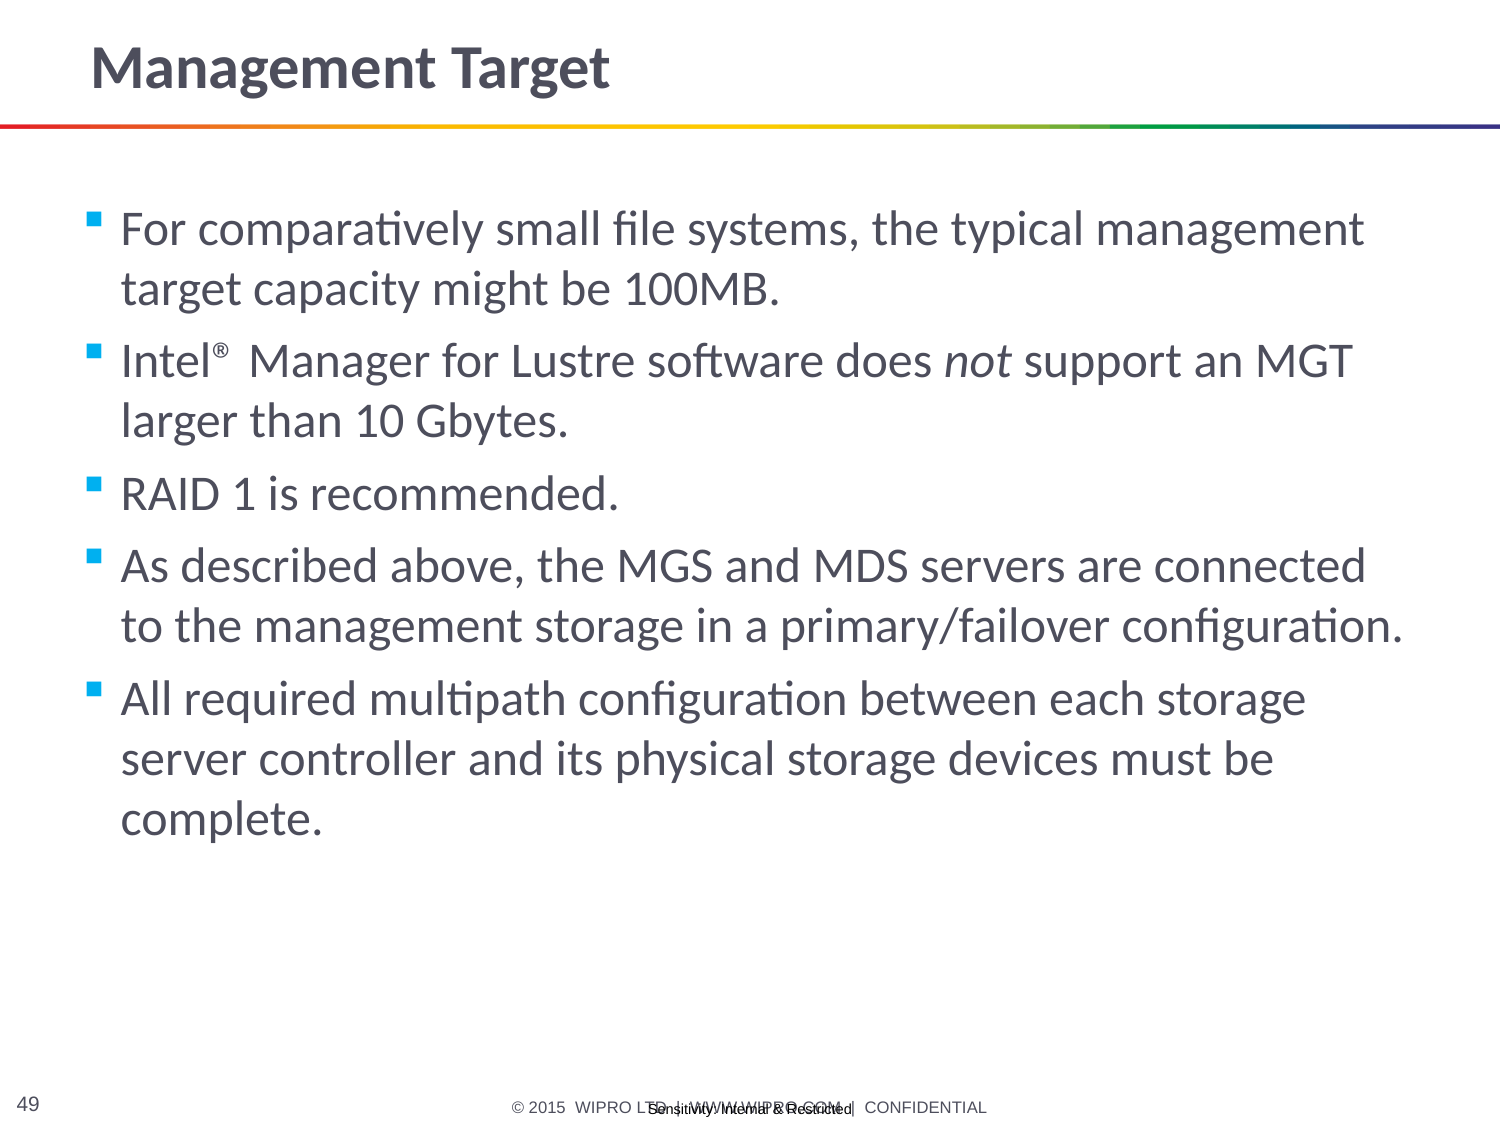

# Management Target
For comparatively small file systems, the typical management target capacity might be 100MB.
Intel® Manager for Lustre software does not support an MGT larger than 10 Gbytes.
RAID 1 is recommended.
As described above, the MGS and MDS servers are connected to the management storage in a primary/failover configuration.
All required multipath configuration between each storage server controller and its physical storage devices must be complete.